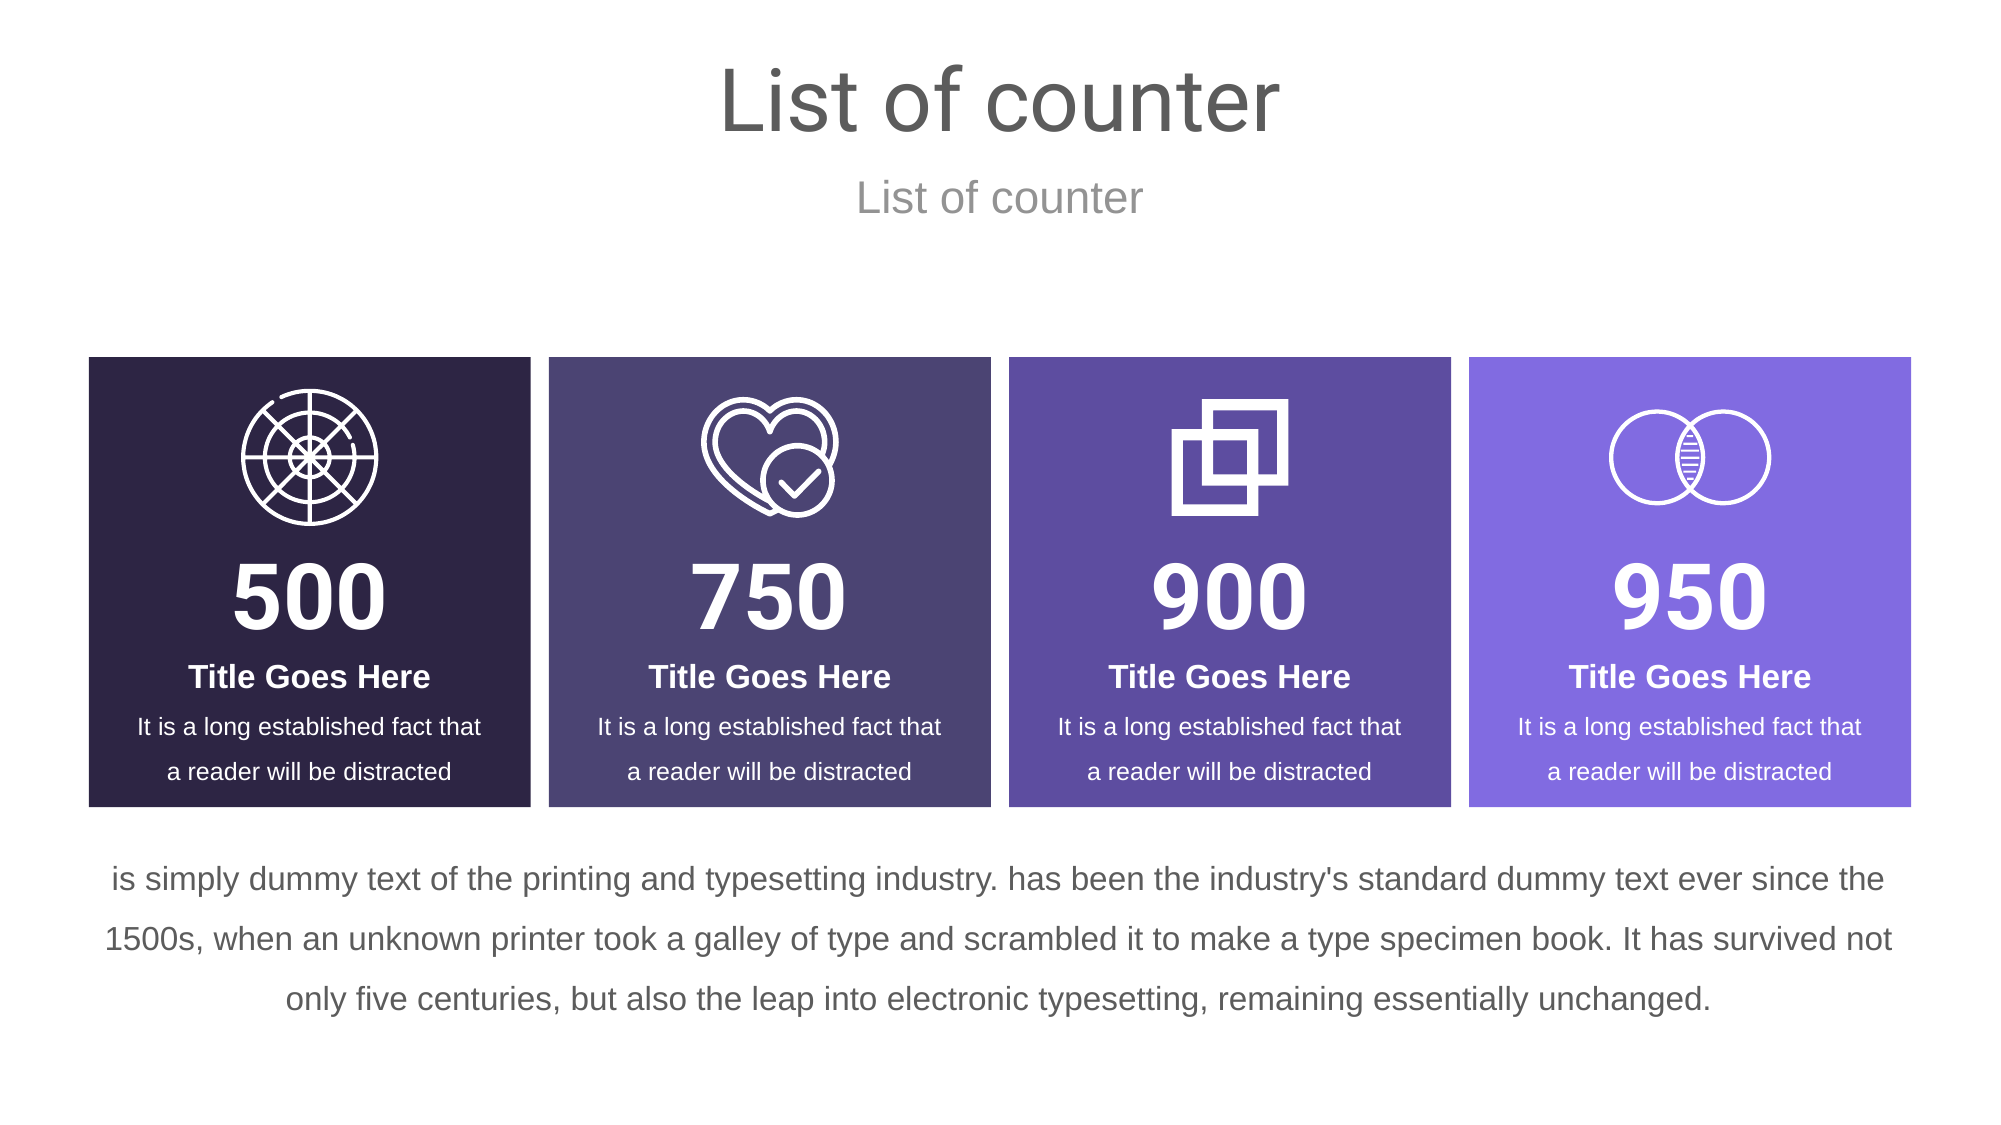

# List of counter
List of counter

500
750
900
950
Title Goes Here
It is a long established fact that a reader will be distracted
Title Goes Here
It is a long established fact that a reader will be distracted
Title Goes Here
It is a long established fact that a reader will be distracted
Title Goes Here
It is a long established fact that a reader will be distracted
is simply dummy text of the printing and typesetting industry. has been the industry's standard dummy text ever since the 1500s, when an unknown printer took a galley of type and scrambled it to make a type specimen book. It has survived not only five centuries, but also the leap into electronic typesetting, remaining essentially unchanged.